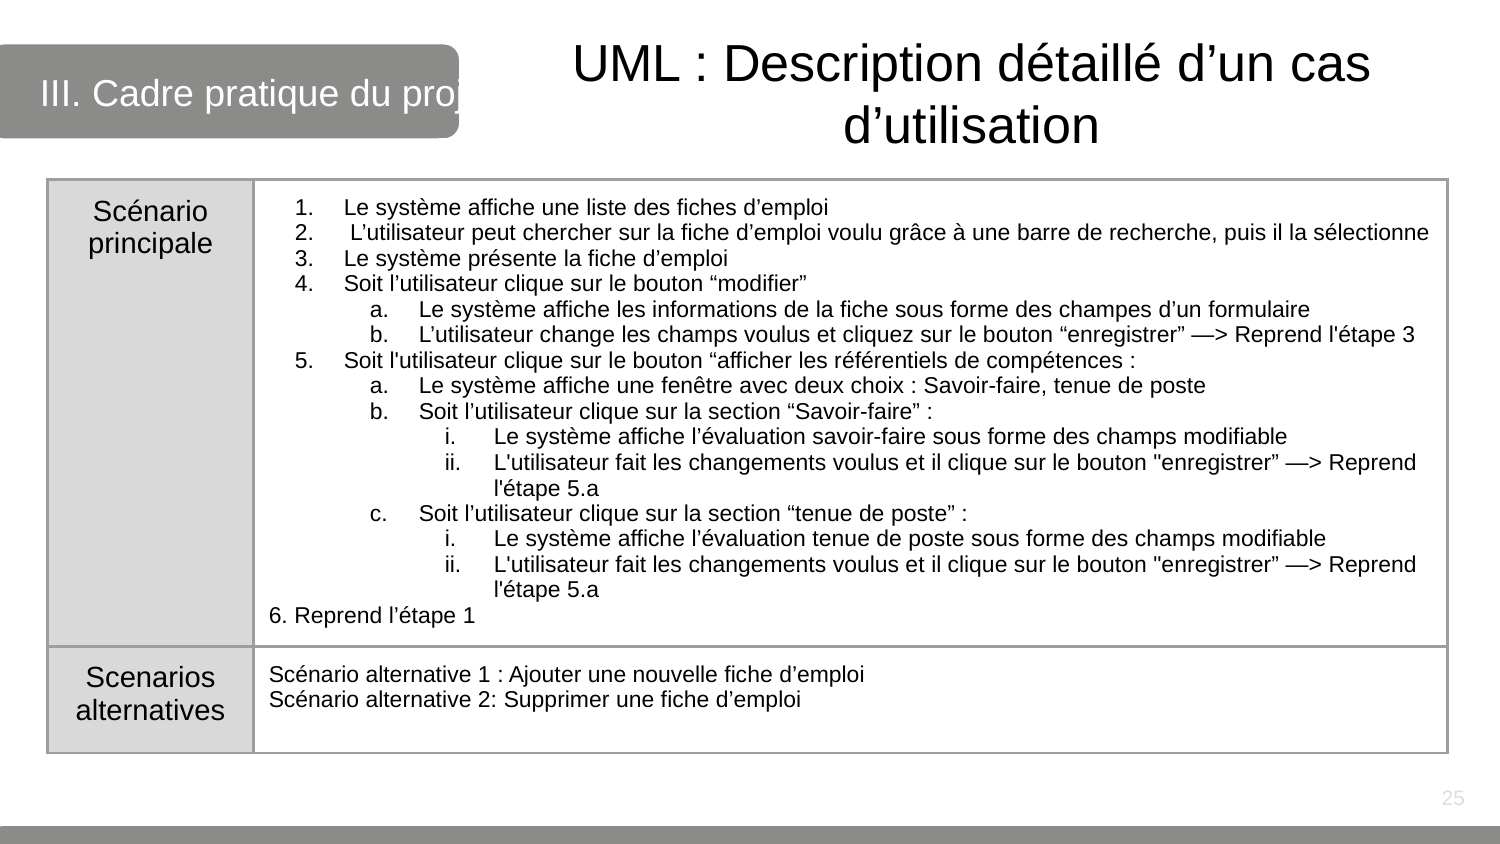

# UML : Description détaillé d’un cas d’utilisation
III. Cadre pratique du projet
| Scénario principale | Le système affiche une liste des fiches d’emploi L’utilisateur peut chercher sur la fiche d’emploi voulu grâce à une barre de recherche, puis il la sélectionne Le système présente la fiche d’emploi Soit l’utilisateur clique sur le bouton “modifier” Le système affiche les informations de la fiche sous forme des champes d’un formulaire L’utilisateur change les champs voulus et cliquez sur le bouton “enregistrer” —> Reprend l'étape 3 Soit l'utilisateur clique sur le bouton “afficher les référentiels de compétences : Le système affiche une fenêtre avec deux choix : Savoir-faire, tenue de poste Soit l’utilisateur clique sur la section “Savoir-faire” : Le système affiche l’évaluation savoir-faire sous forme des champs modifiable L'utilisateur fait les changements voulus et il clique sur le bouton "enregistrer” —> Reprend l'étape 5.a Soit l’utilisateur clique sur la section “tenue de poste” : Le système affiche l’évaluation tenue de poste sous forme des champs modifiable L'utilisateur fait les changements voulus et il clique sur le bouton "enregistrer” —> Reprend l'étape 5.a 6. Reprend l’étape 1 |
| --- | --- |
| Scenarios alternatives | Scénario alternative 1 : Ajouter une nouvelle fiche d’emploi Scénario alternative 2: Supprimer une fiche d’emploi |
25